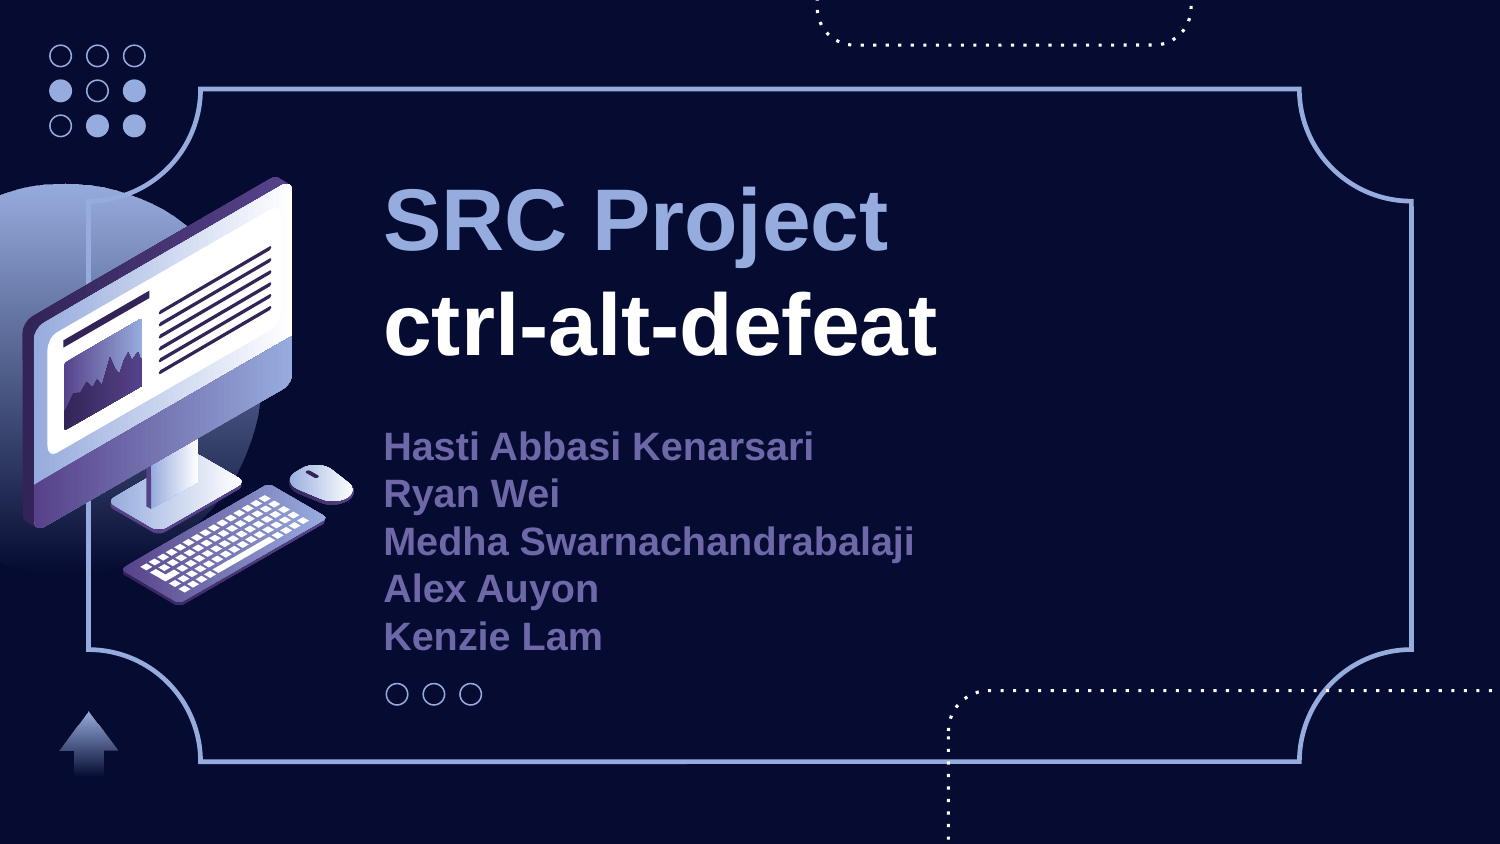

# SRC Project
ctrl-alt-defeat

Hasti Abbasi Kenarsari
Ryan Wei
Medha Swarnachandrabalaji
Alex Auyon
Kenzie Lam